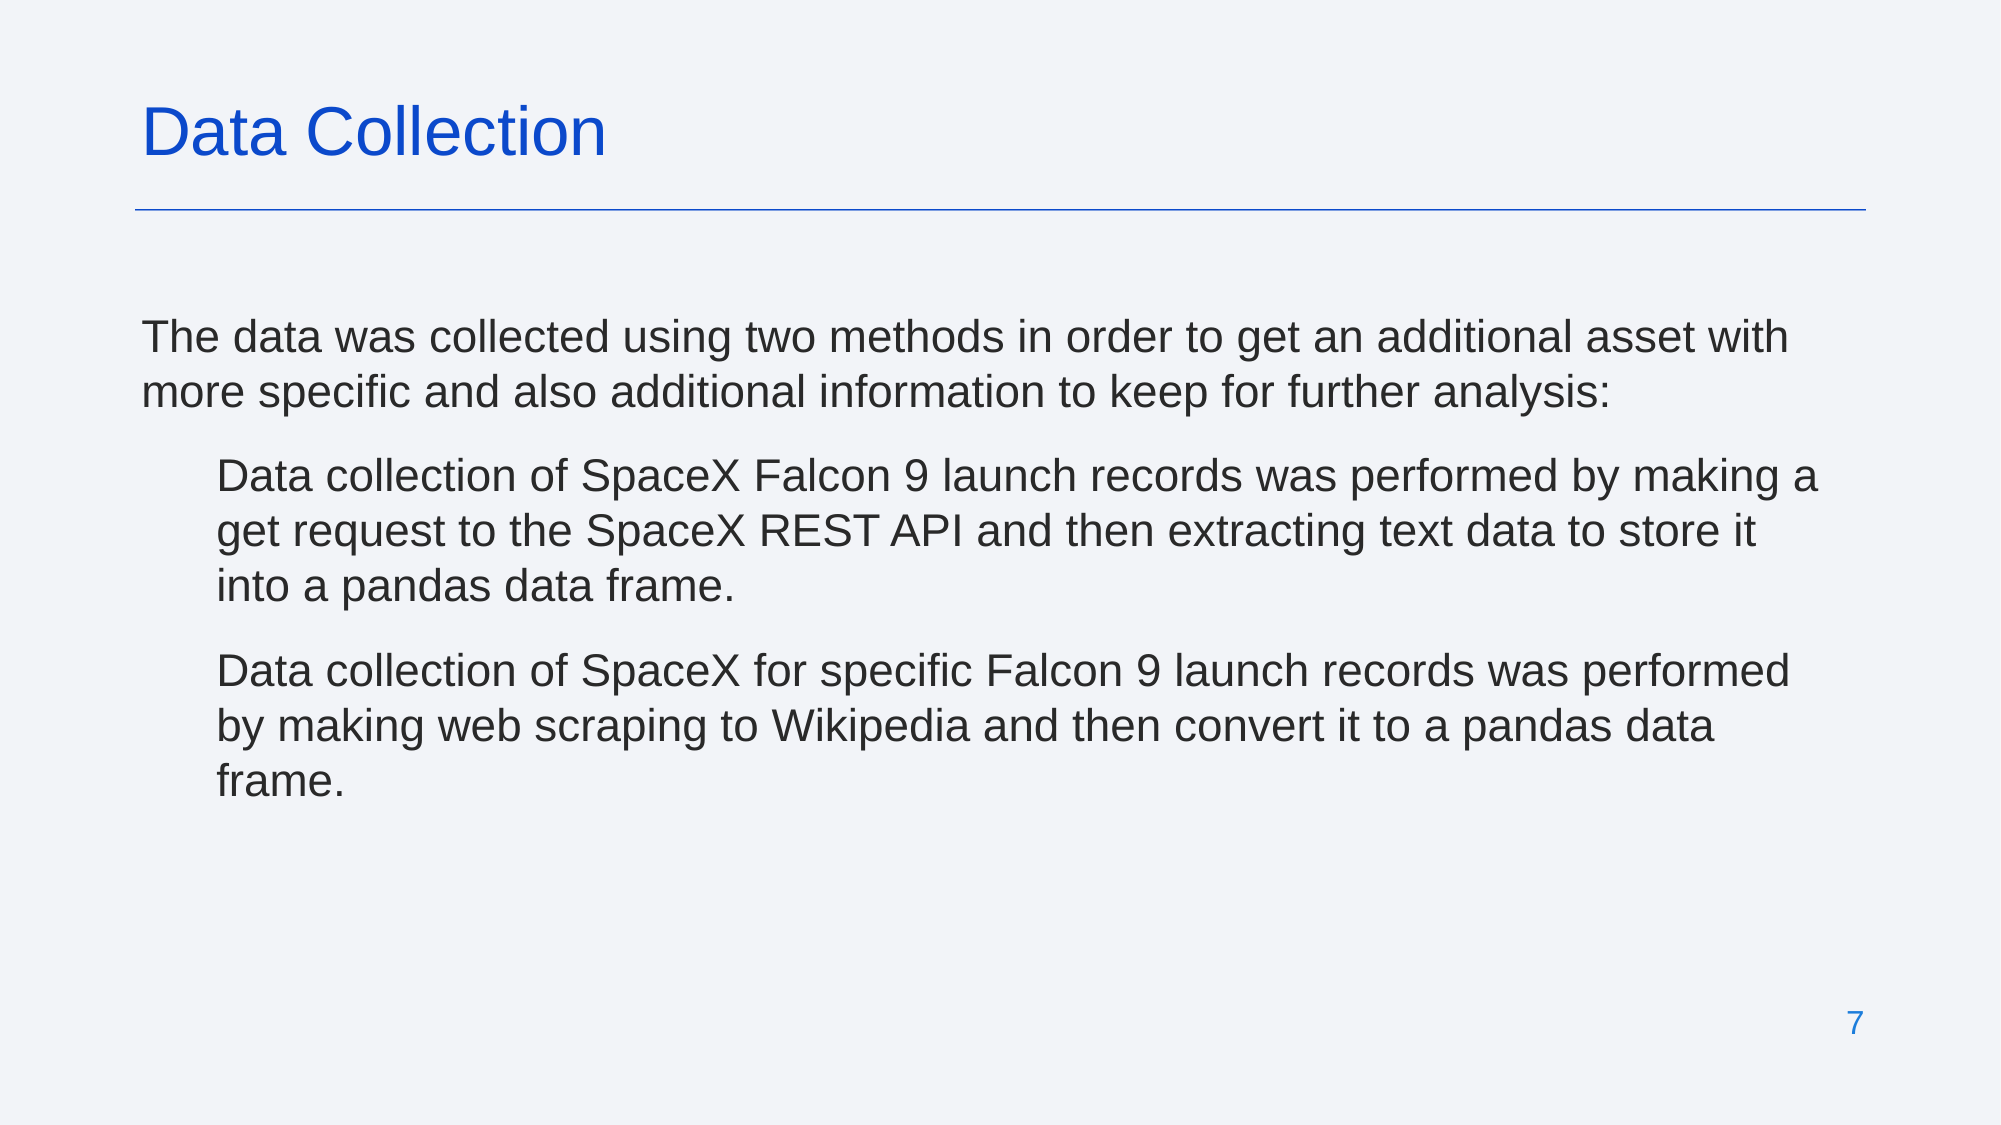

Data Collection
The data was collected using two methods in order to get an additional asset with more specific and also additional information to keep for further analysis:
Data collection of SpaceX Falcon 9 launch records was performed by making a get request to the SpaceX REST API and then extracting text data to store it into a pandas data frame.
Data collection of SpaceX for specific Falcon 9 launch records was performed by making web scraping to Wikipedia and then convert it to a pandas data frame.
7